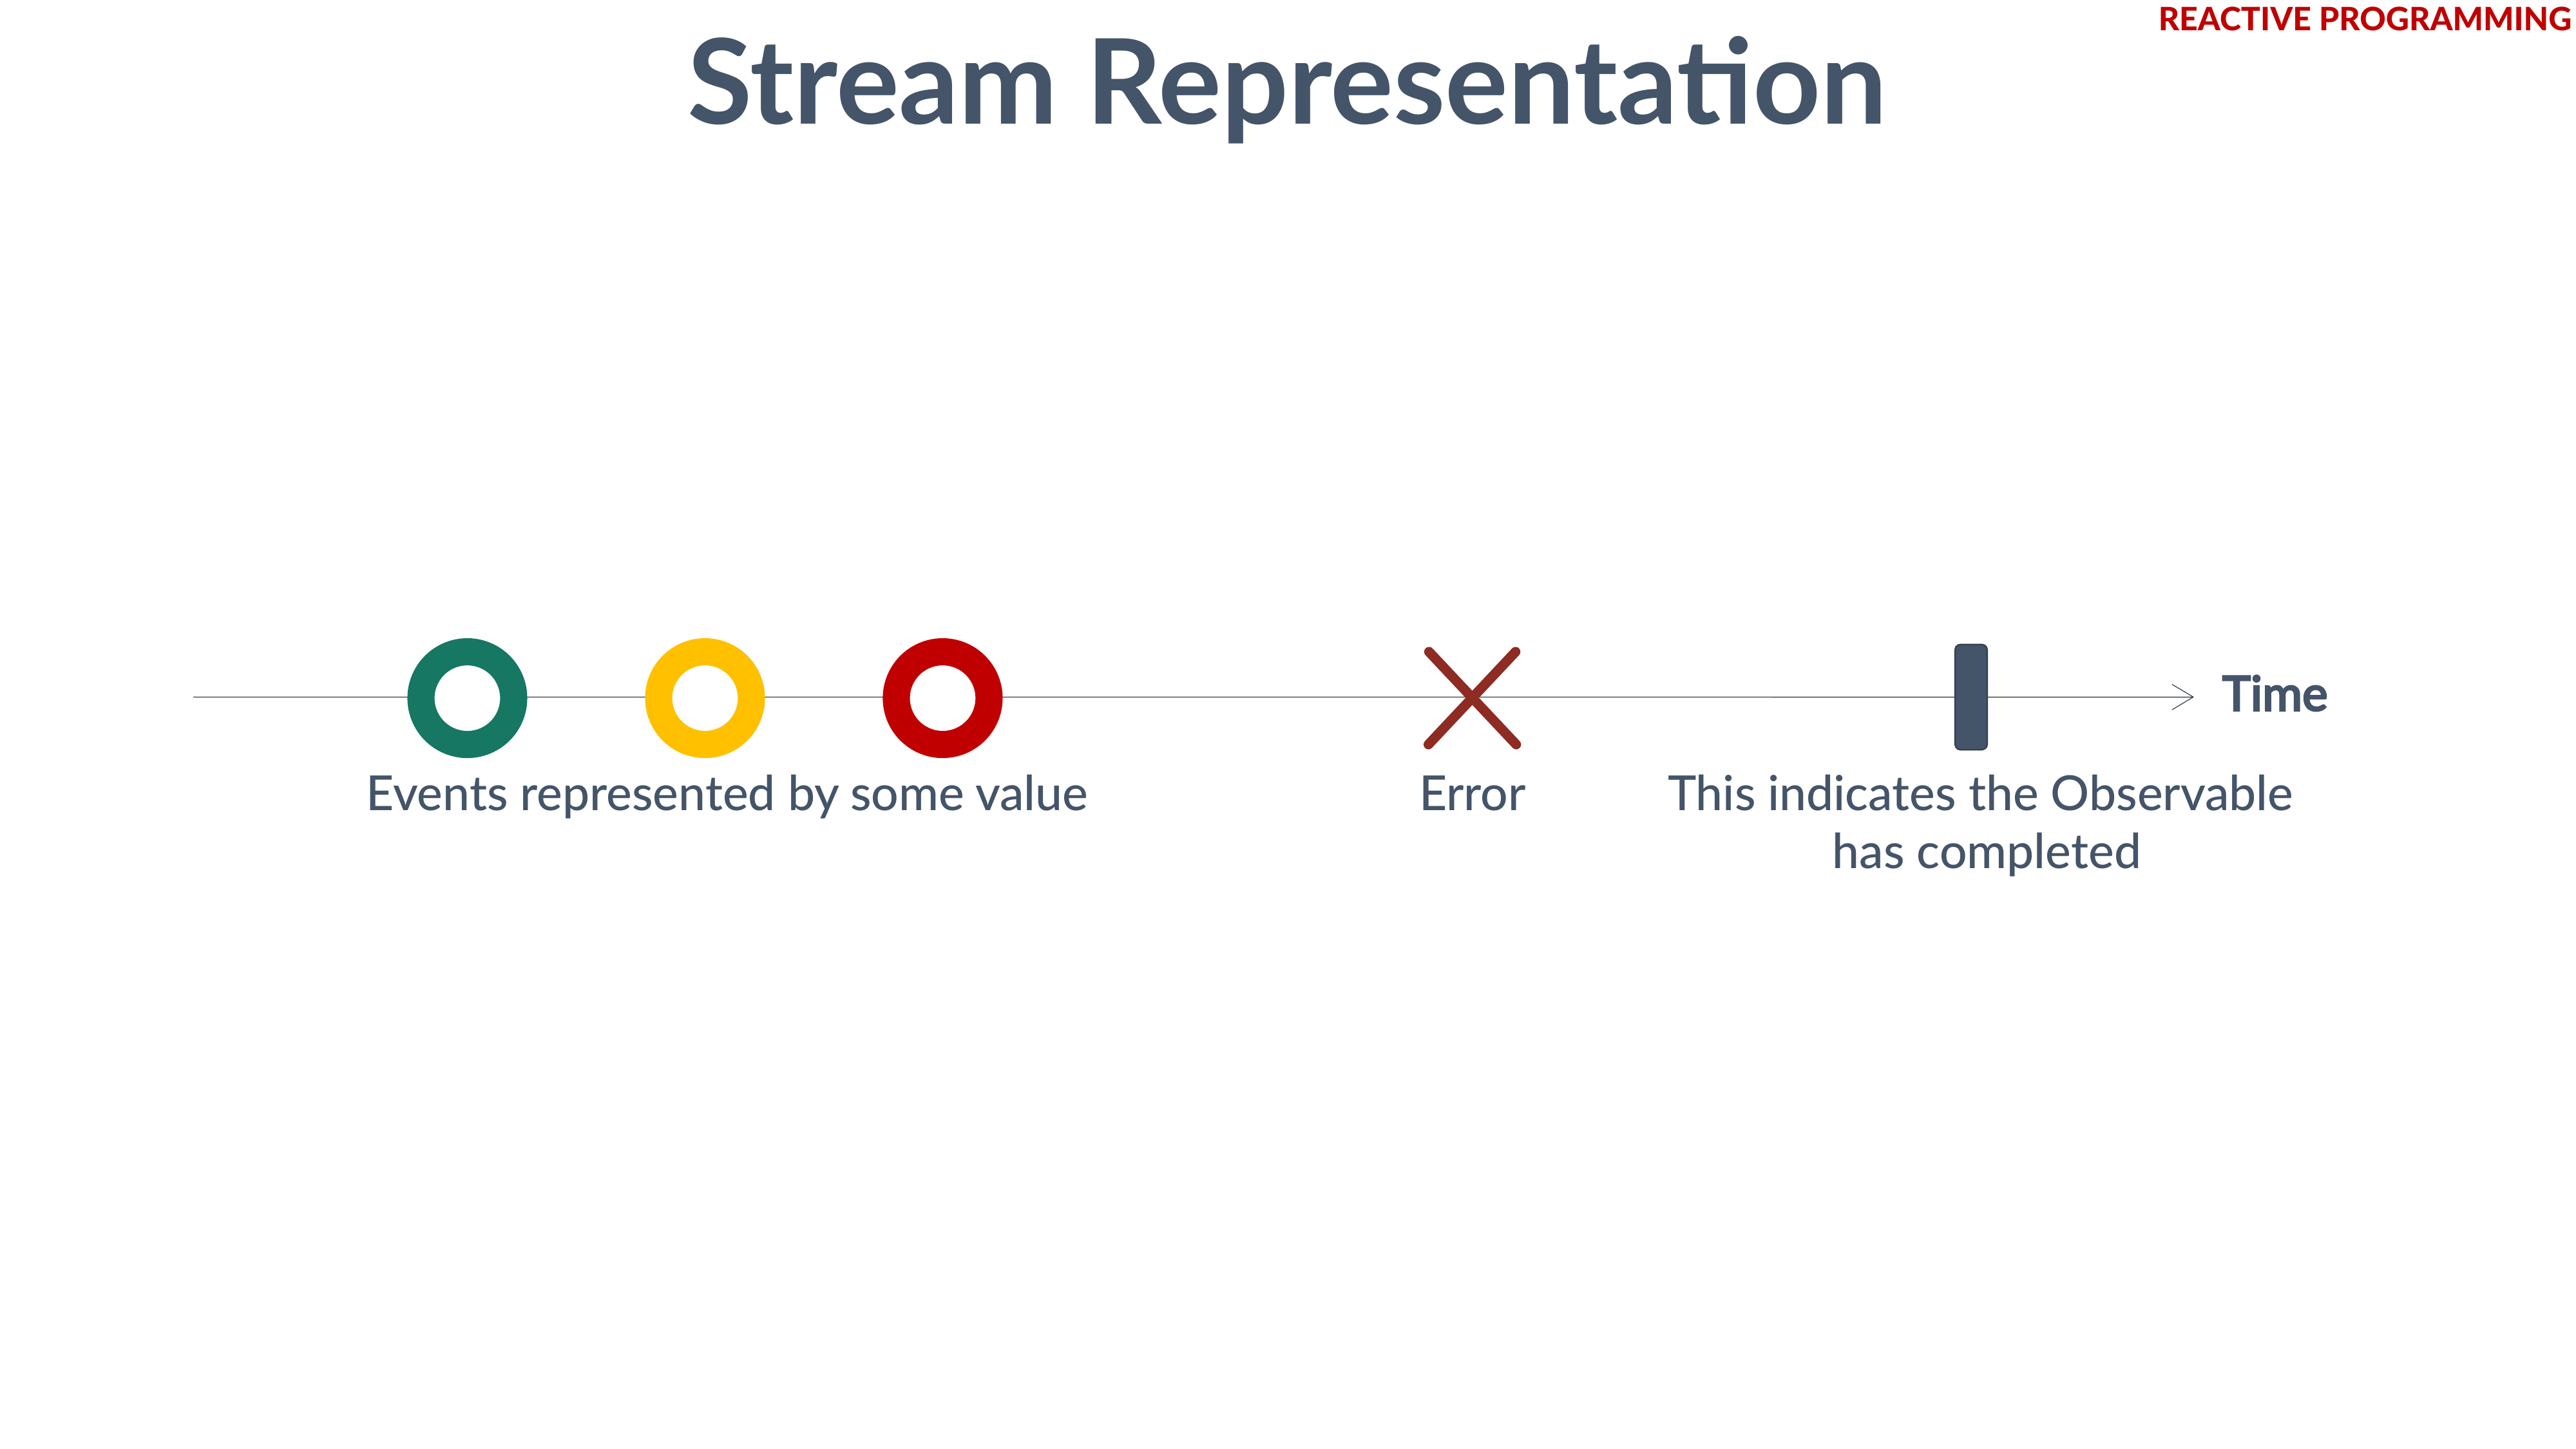

REACTIVE PROGRAMMING
Stream Representation

Time
Events represented by some value
Error
This indicates the Observable
has completed